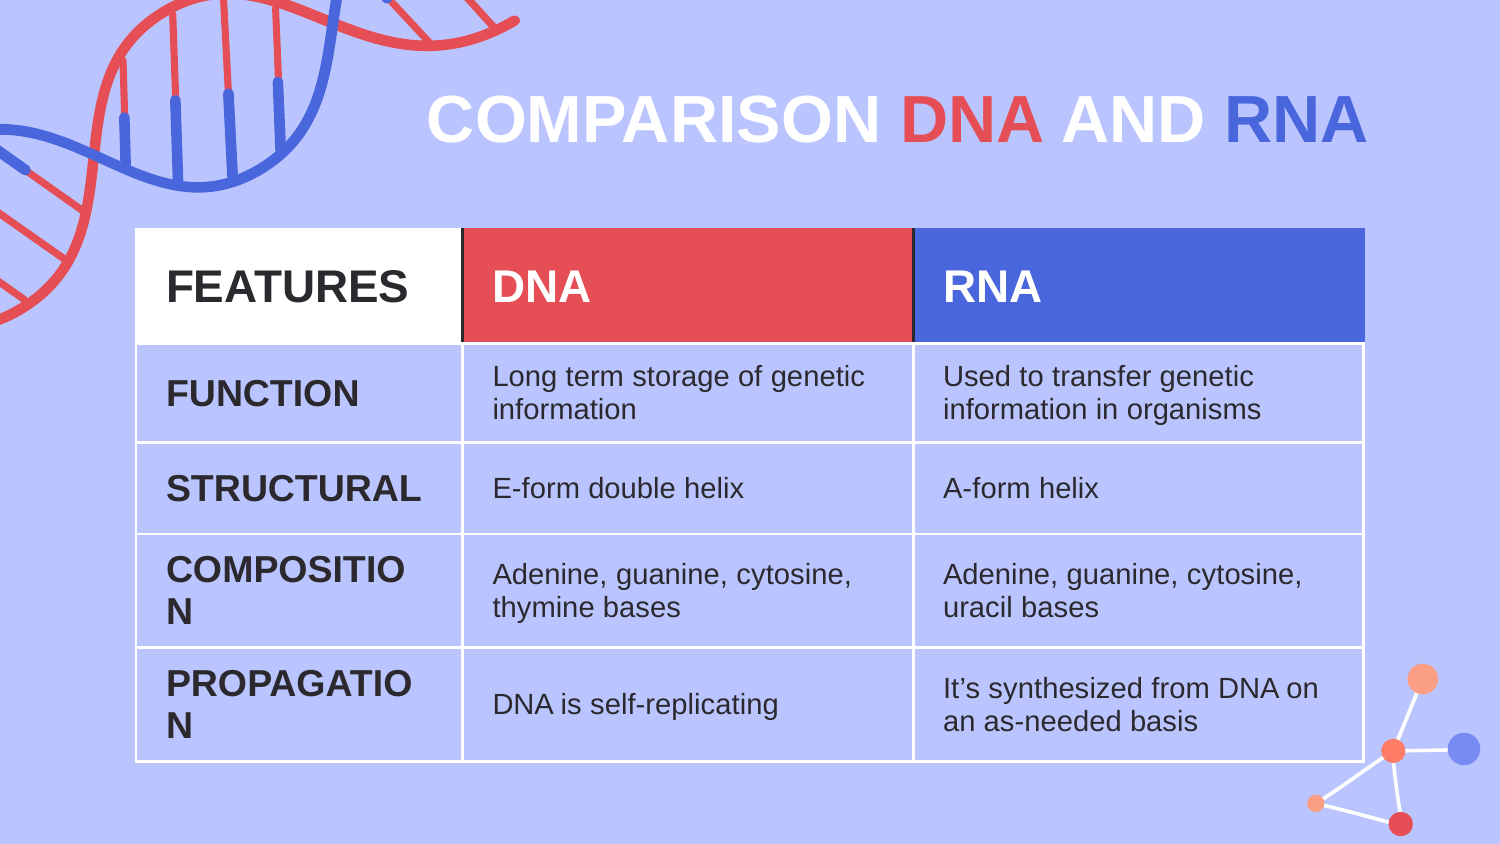

# COMPARISON DNA AND RNA
| FEATURES | DNA | RNA |
| --- | --- | --- |
| FUNCTION | Long term storage of genetic information | Used to transfer genetic information in organisms |
| STRUCTURAL | E-form double helix | A-form helix |
| COMPOSITION | Adenine, guanine, cytosine, thymine bases | Adenine, guanine, cytosine, uracil bases |
| PROPAGATION | DNA is self-replicating | It’s synthesized from DNA on an as-needed basis |